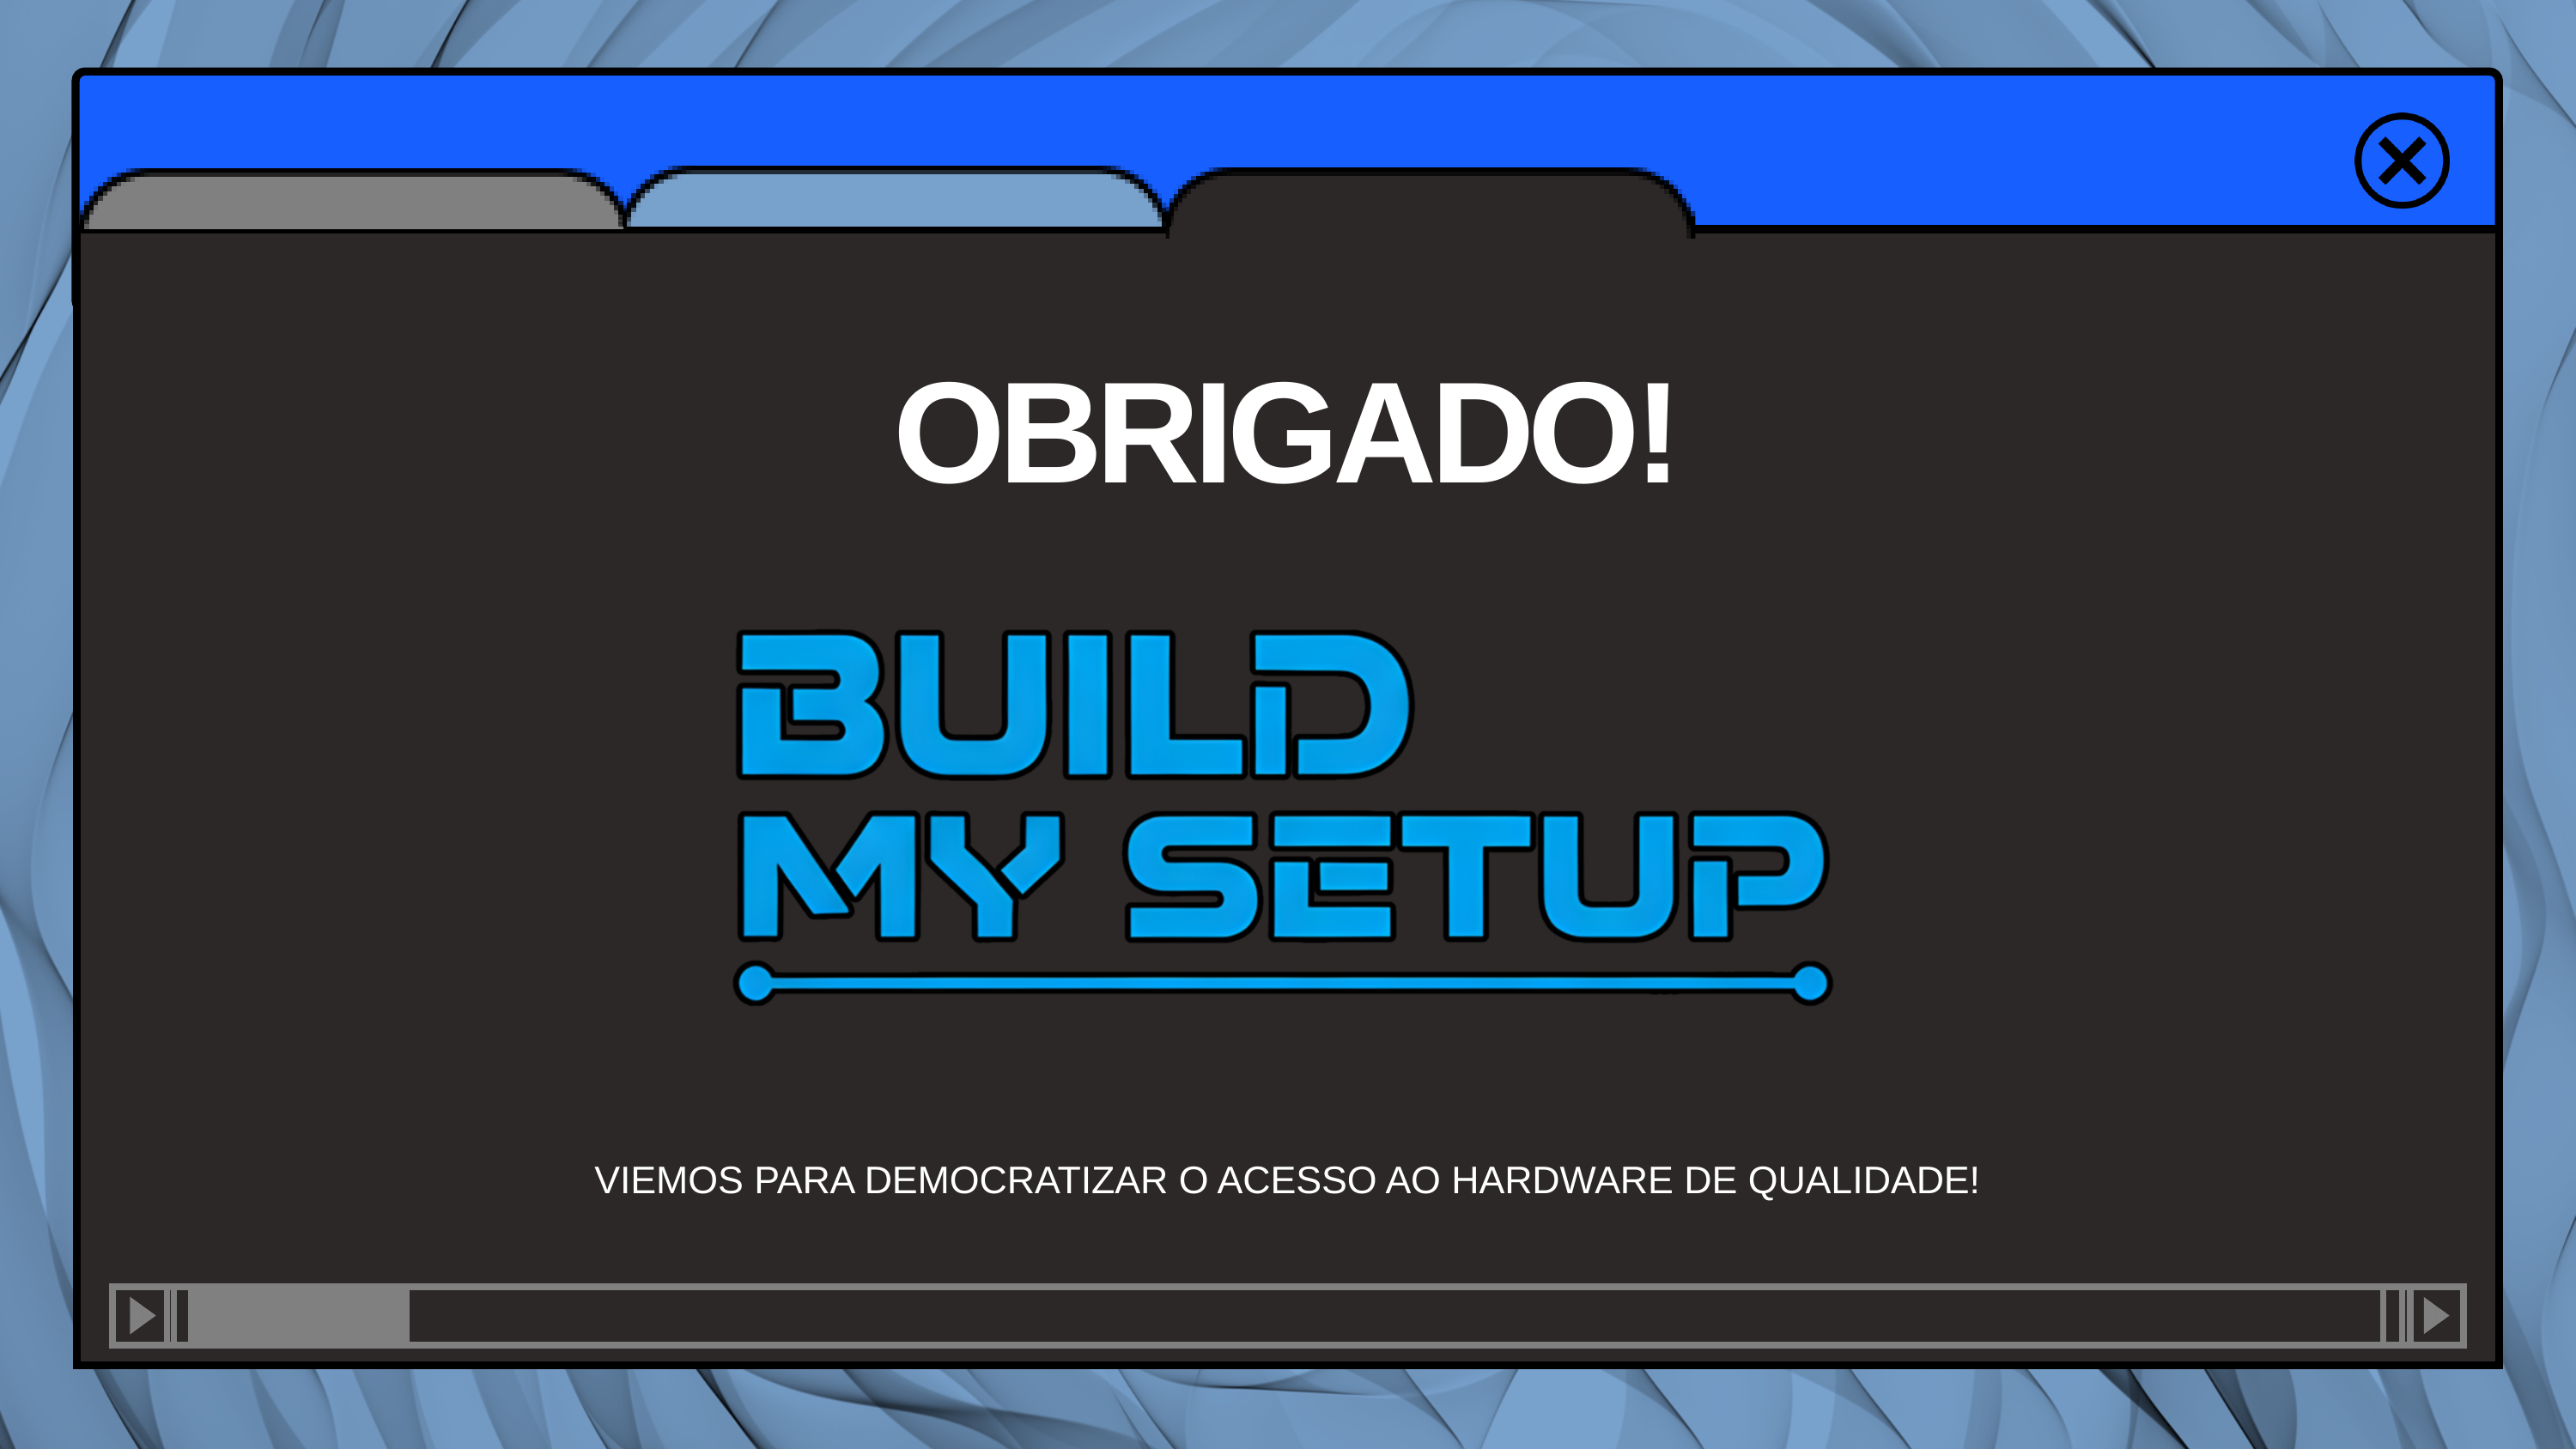

OBRIGADO!

VIEMOS PARA DEMOCRATIZAR O ACESSO AO HARDWARE DE QUALIDADE!